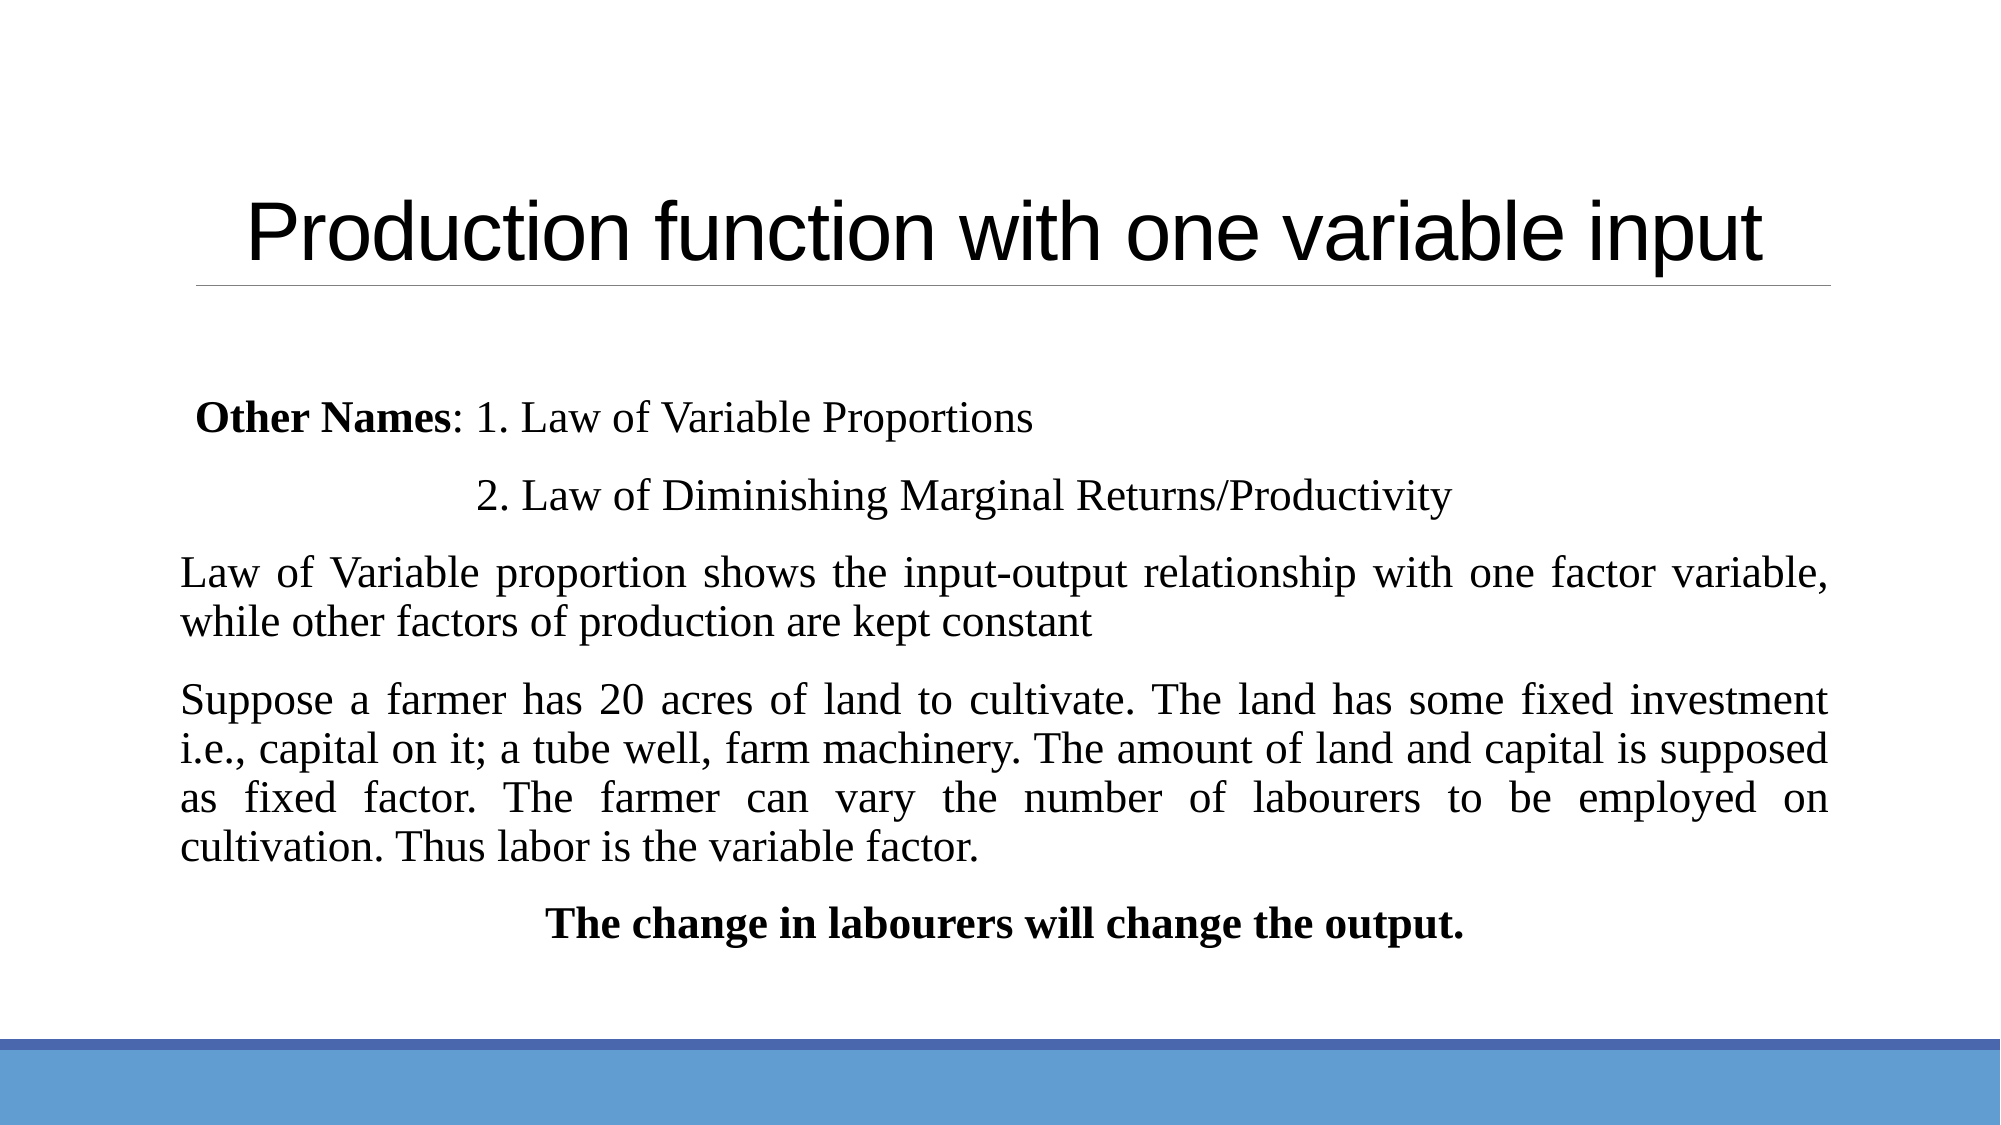

# Production function with one variable input

Other Names: 1. Law of Variable Proportions
                         2. Law of Diminishing Marginal Returns/Productivity
Law of Variable proportion shows the input-output relationship with one factor variable, while other factors of production are kept constant
Suppose a farmer has 20 acres of land to cultivate. The land has some fixed investment i.e., capital on it; a tube well, farm machinery. The amount of land and capital is supposed as fixed factor. The farmer can vary the number of labourers to be employed on cultivation. Thus labor is the variable factor.
The change in labourers will change the output.